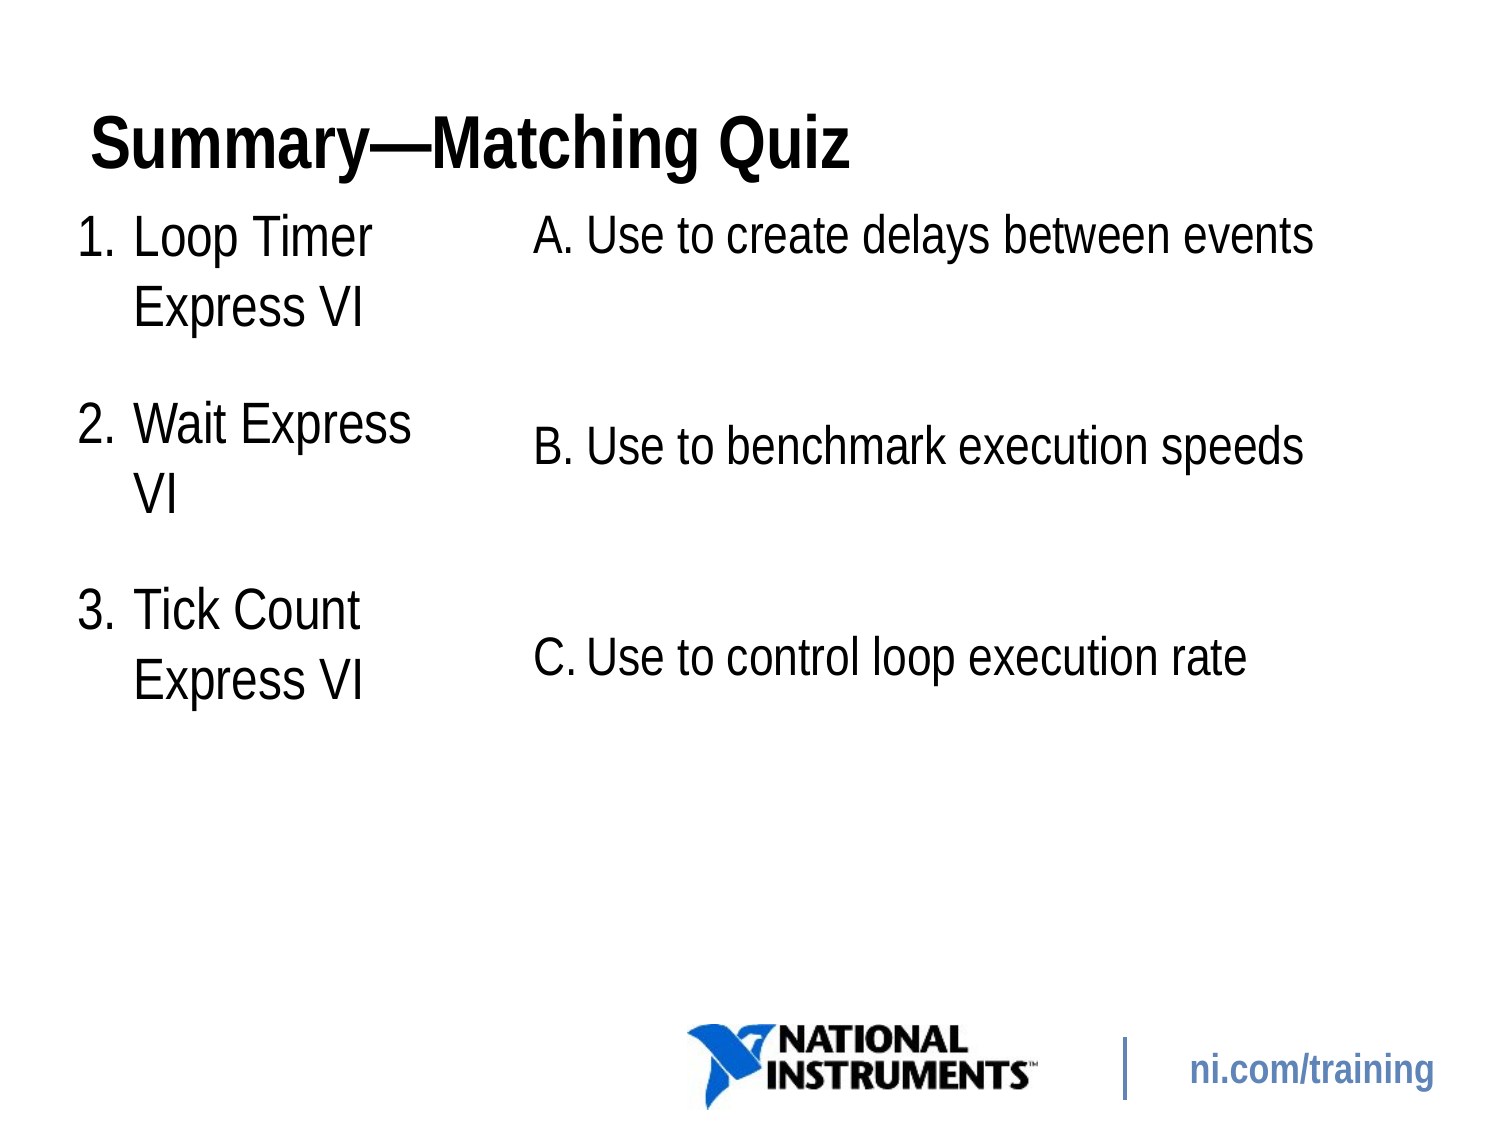

# Summary—Matching Quiz
Loop Timer Express VI
Wait Express VI
Tick Count Express VI
Use to create delays between events
Use to benchmark execution speeds
Use to control loop execution rate